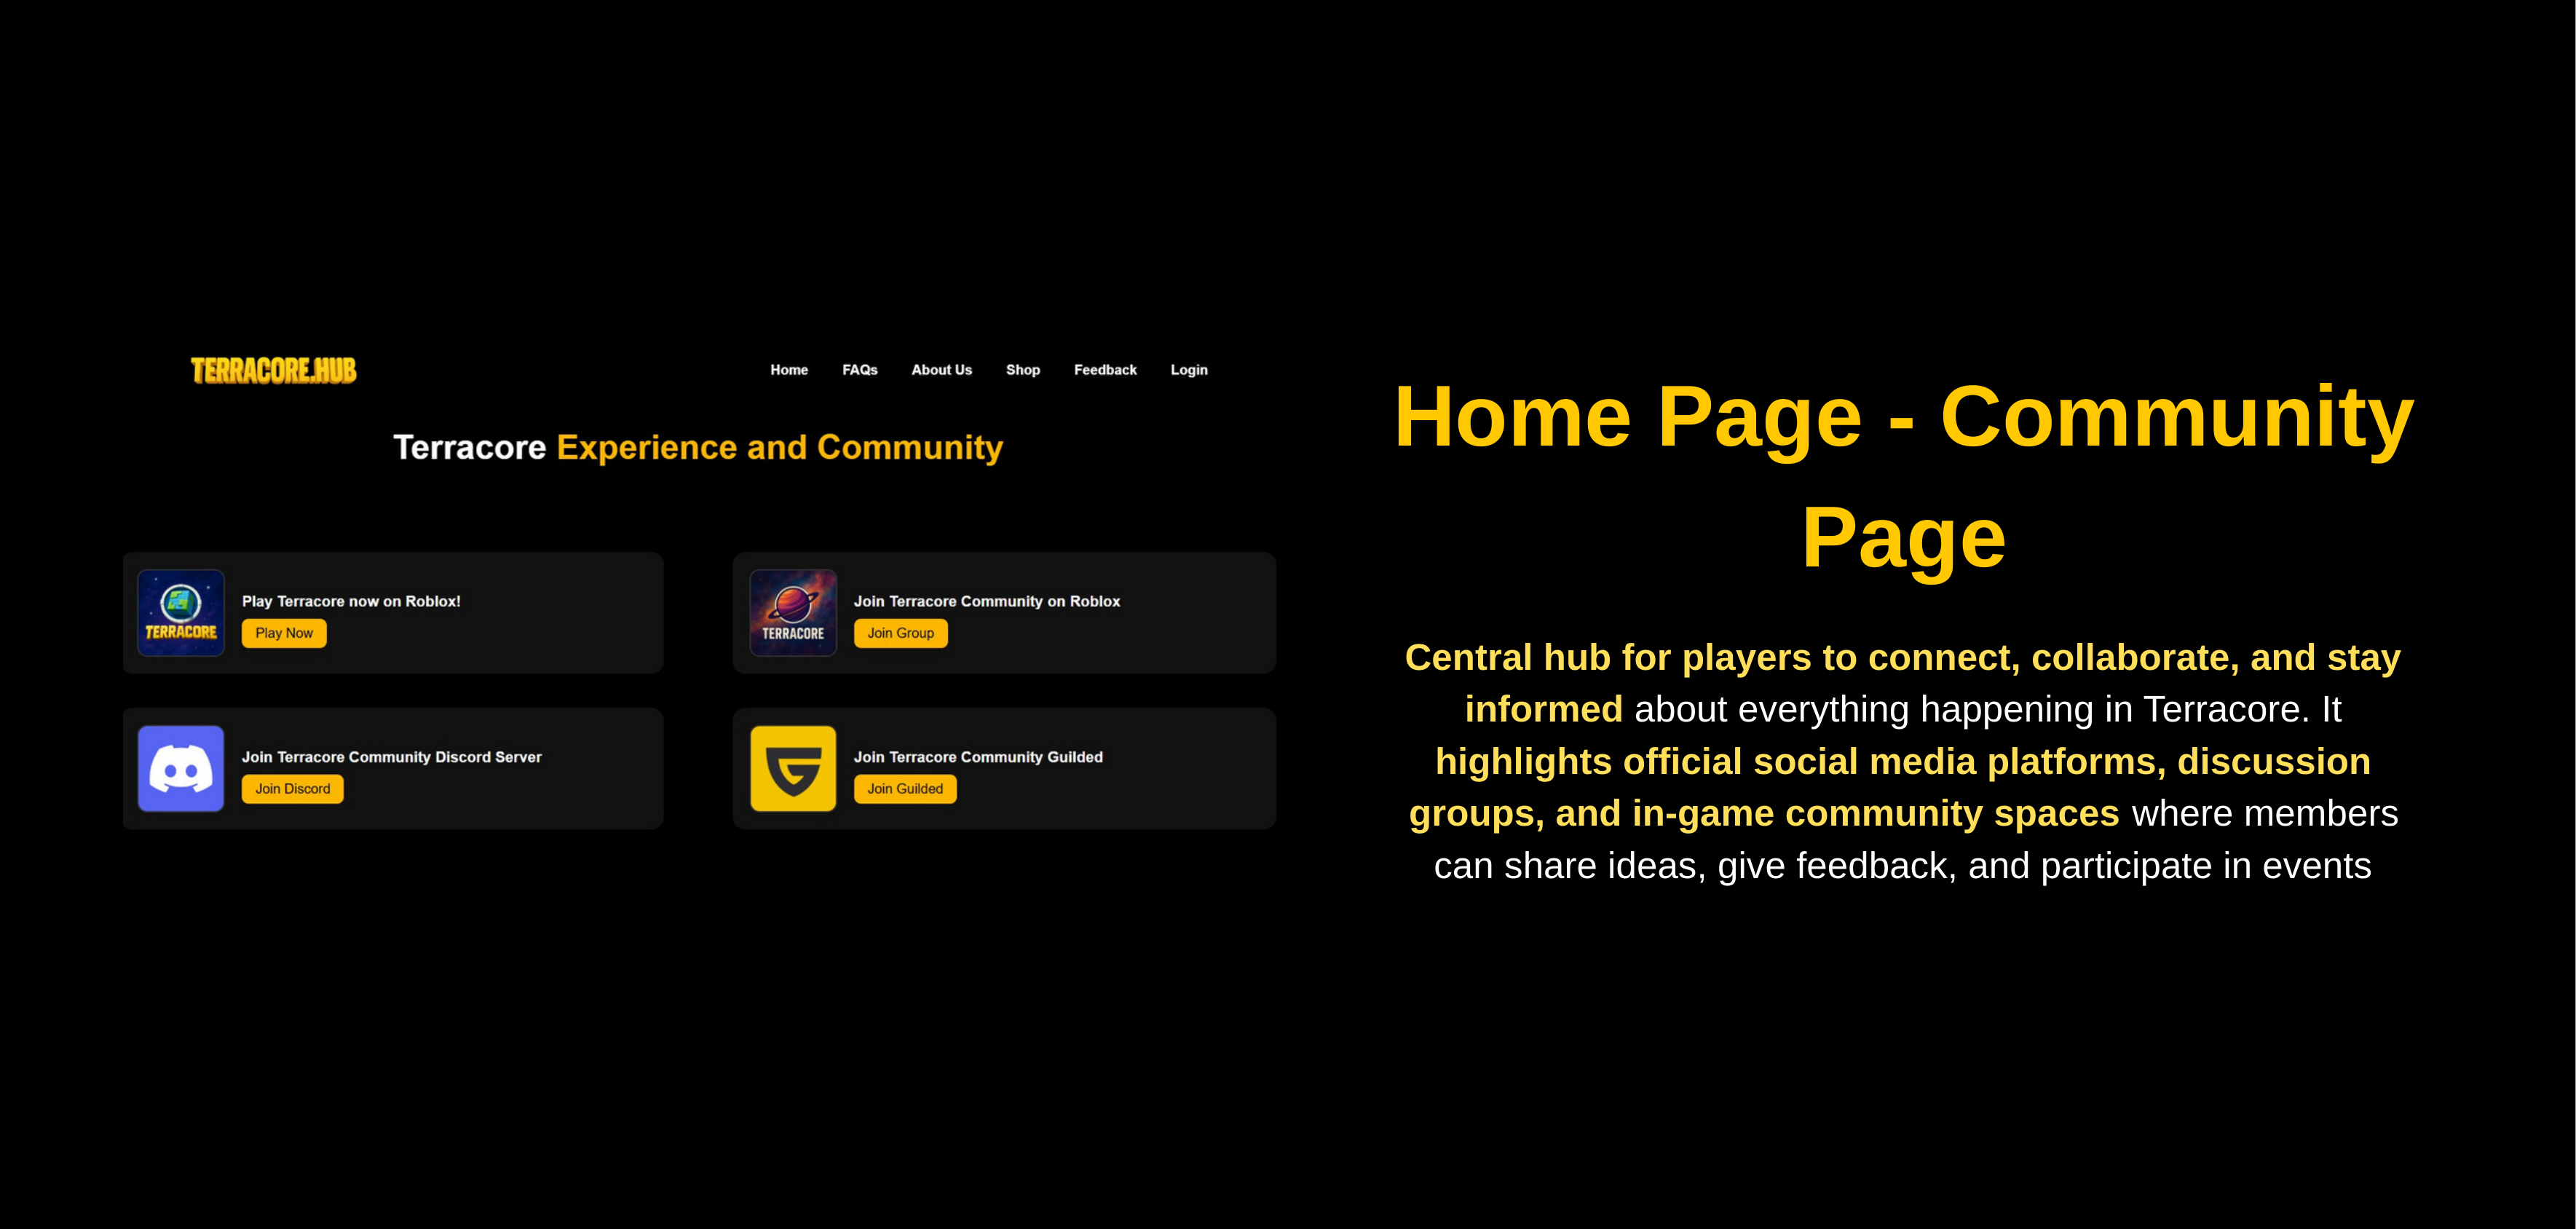

Home Page - Community
Page
Central hub for players to connect, collaborate, and stay informed about everything happening in Terracore. It highlights official social media platforms, discussion groups, and in-game community spaces where members can share ideas, give feedback, and participate in events